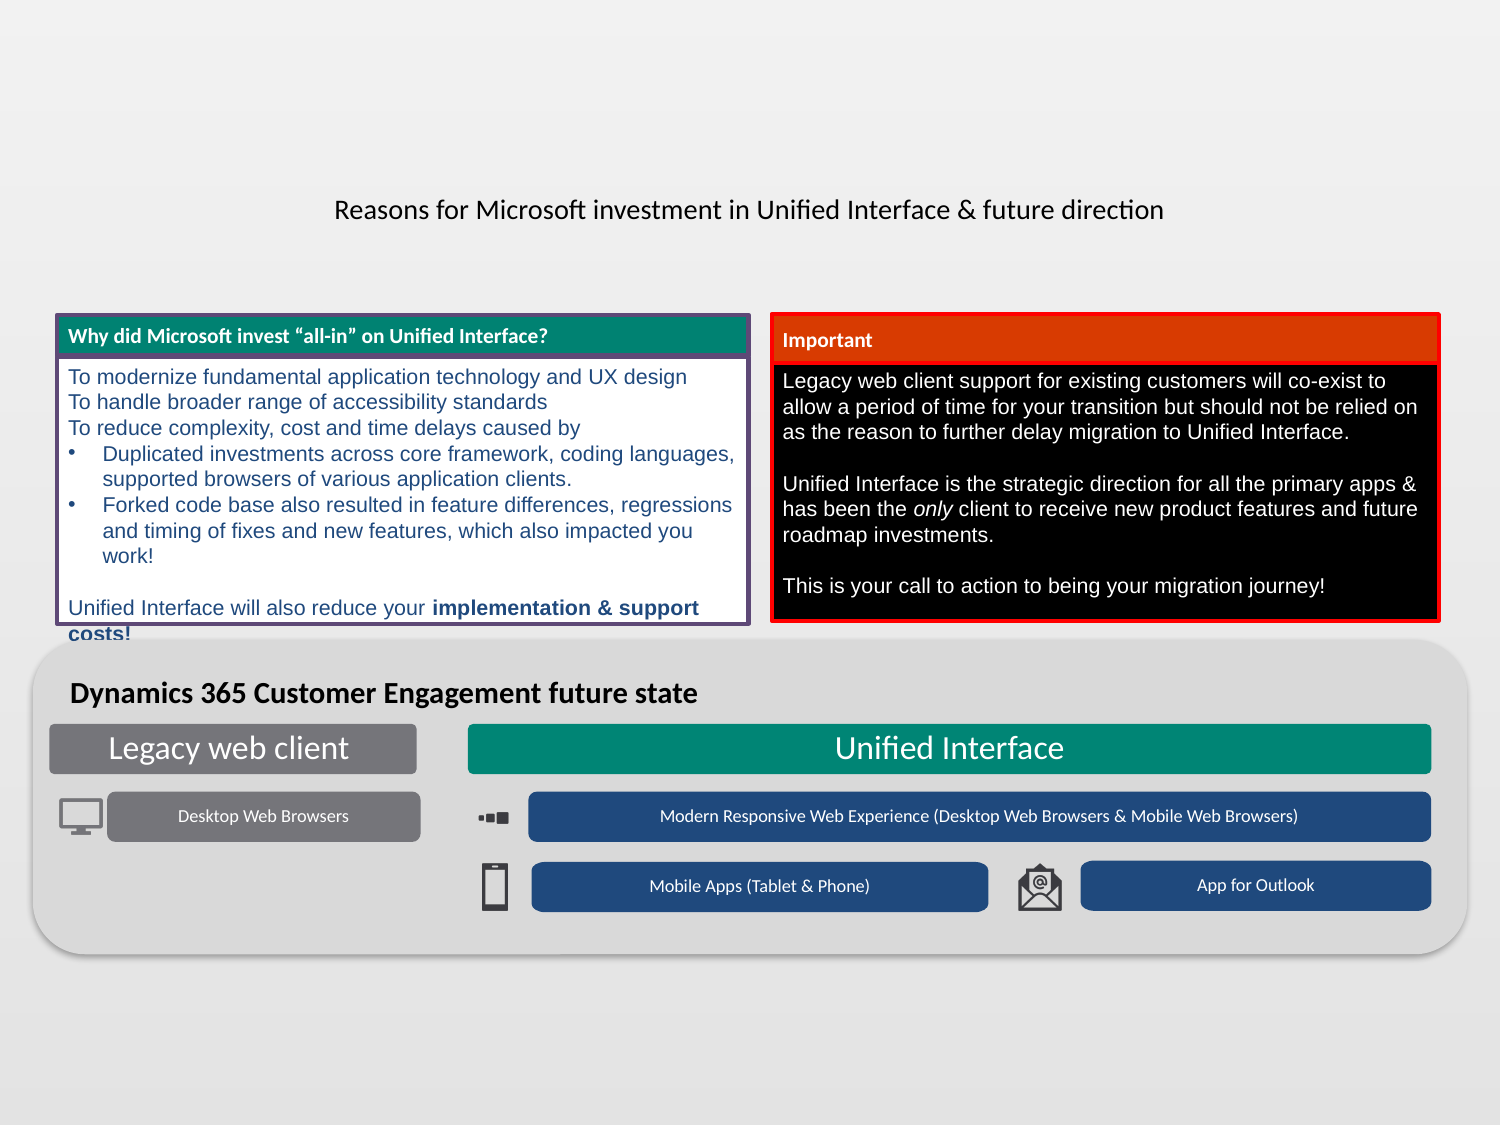

# Reasons for Microsoft investment in Unified Interface & future direction
Important
Legacy web client support for existing customers will co-exist to allow a period of time for your transition but should not be relied on as the reason to further delay migration to Unified Interface.
Unified Interface is the strategic direction for all the primary apps & has been the only client to receive new product features and future roadmap investments.

This is your call to action to being your migration journey!
Why did Microsoft invest “all-in” on Unified Interface?
To modernize fundamental application technology and UX design
To handle broader range of accessibility standards
To reduce complexity, cost and time delays caused by
Duplicated investments across core framework, coding languages, supported browsers of various application clients.
Forked code base also resulted in feature differences, regressions and timing of fixes and new features, which also impacted you work!

Unified Interface will also reduce your implementation & support costs!

Dynamics 365 Customer Engagement future state
Legacy web client
Unified Interface

Desktop Web Browsers
Modern Responsive Web Experience (Desktop Web Browsers & Mobile Web Browsers)

App for Outlook

Mobile Apps (Tablet & Phone)